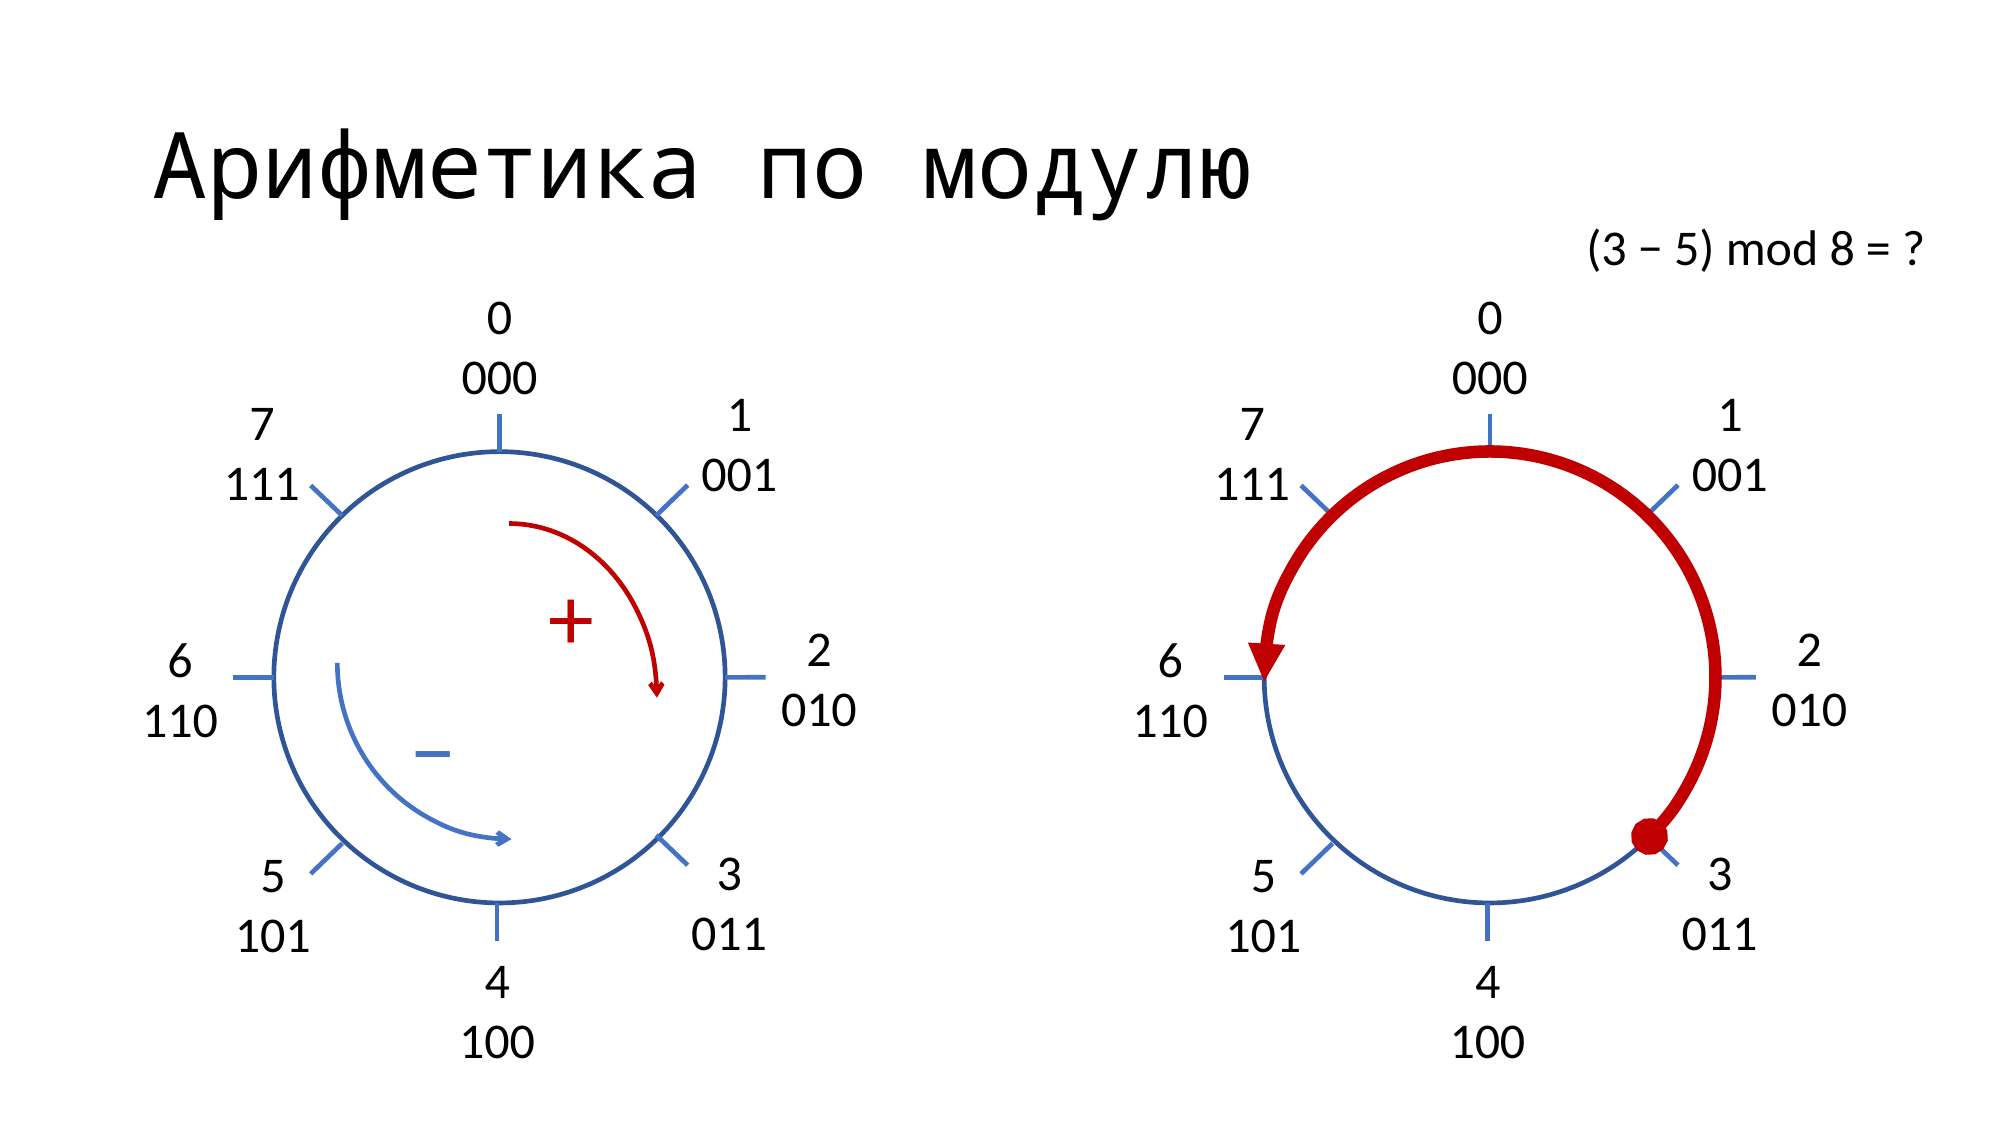

# Арифметика по модулю
(3 − 5) mod 8 = ?
0
000
0
000
1
001
7
111

2
010
6
110
3
011
5
101
4
100
1
001
7
111

−

+
2
010
6
110
3
011
5
101
4
100